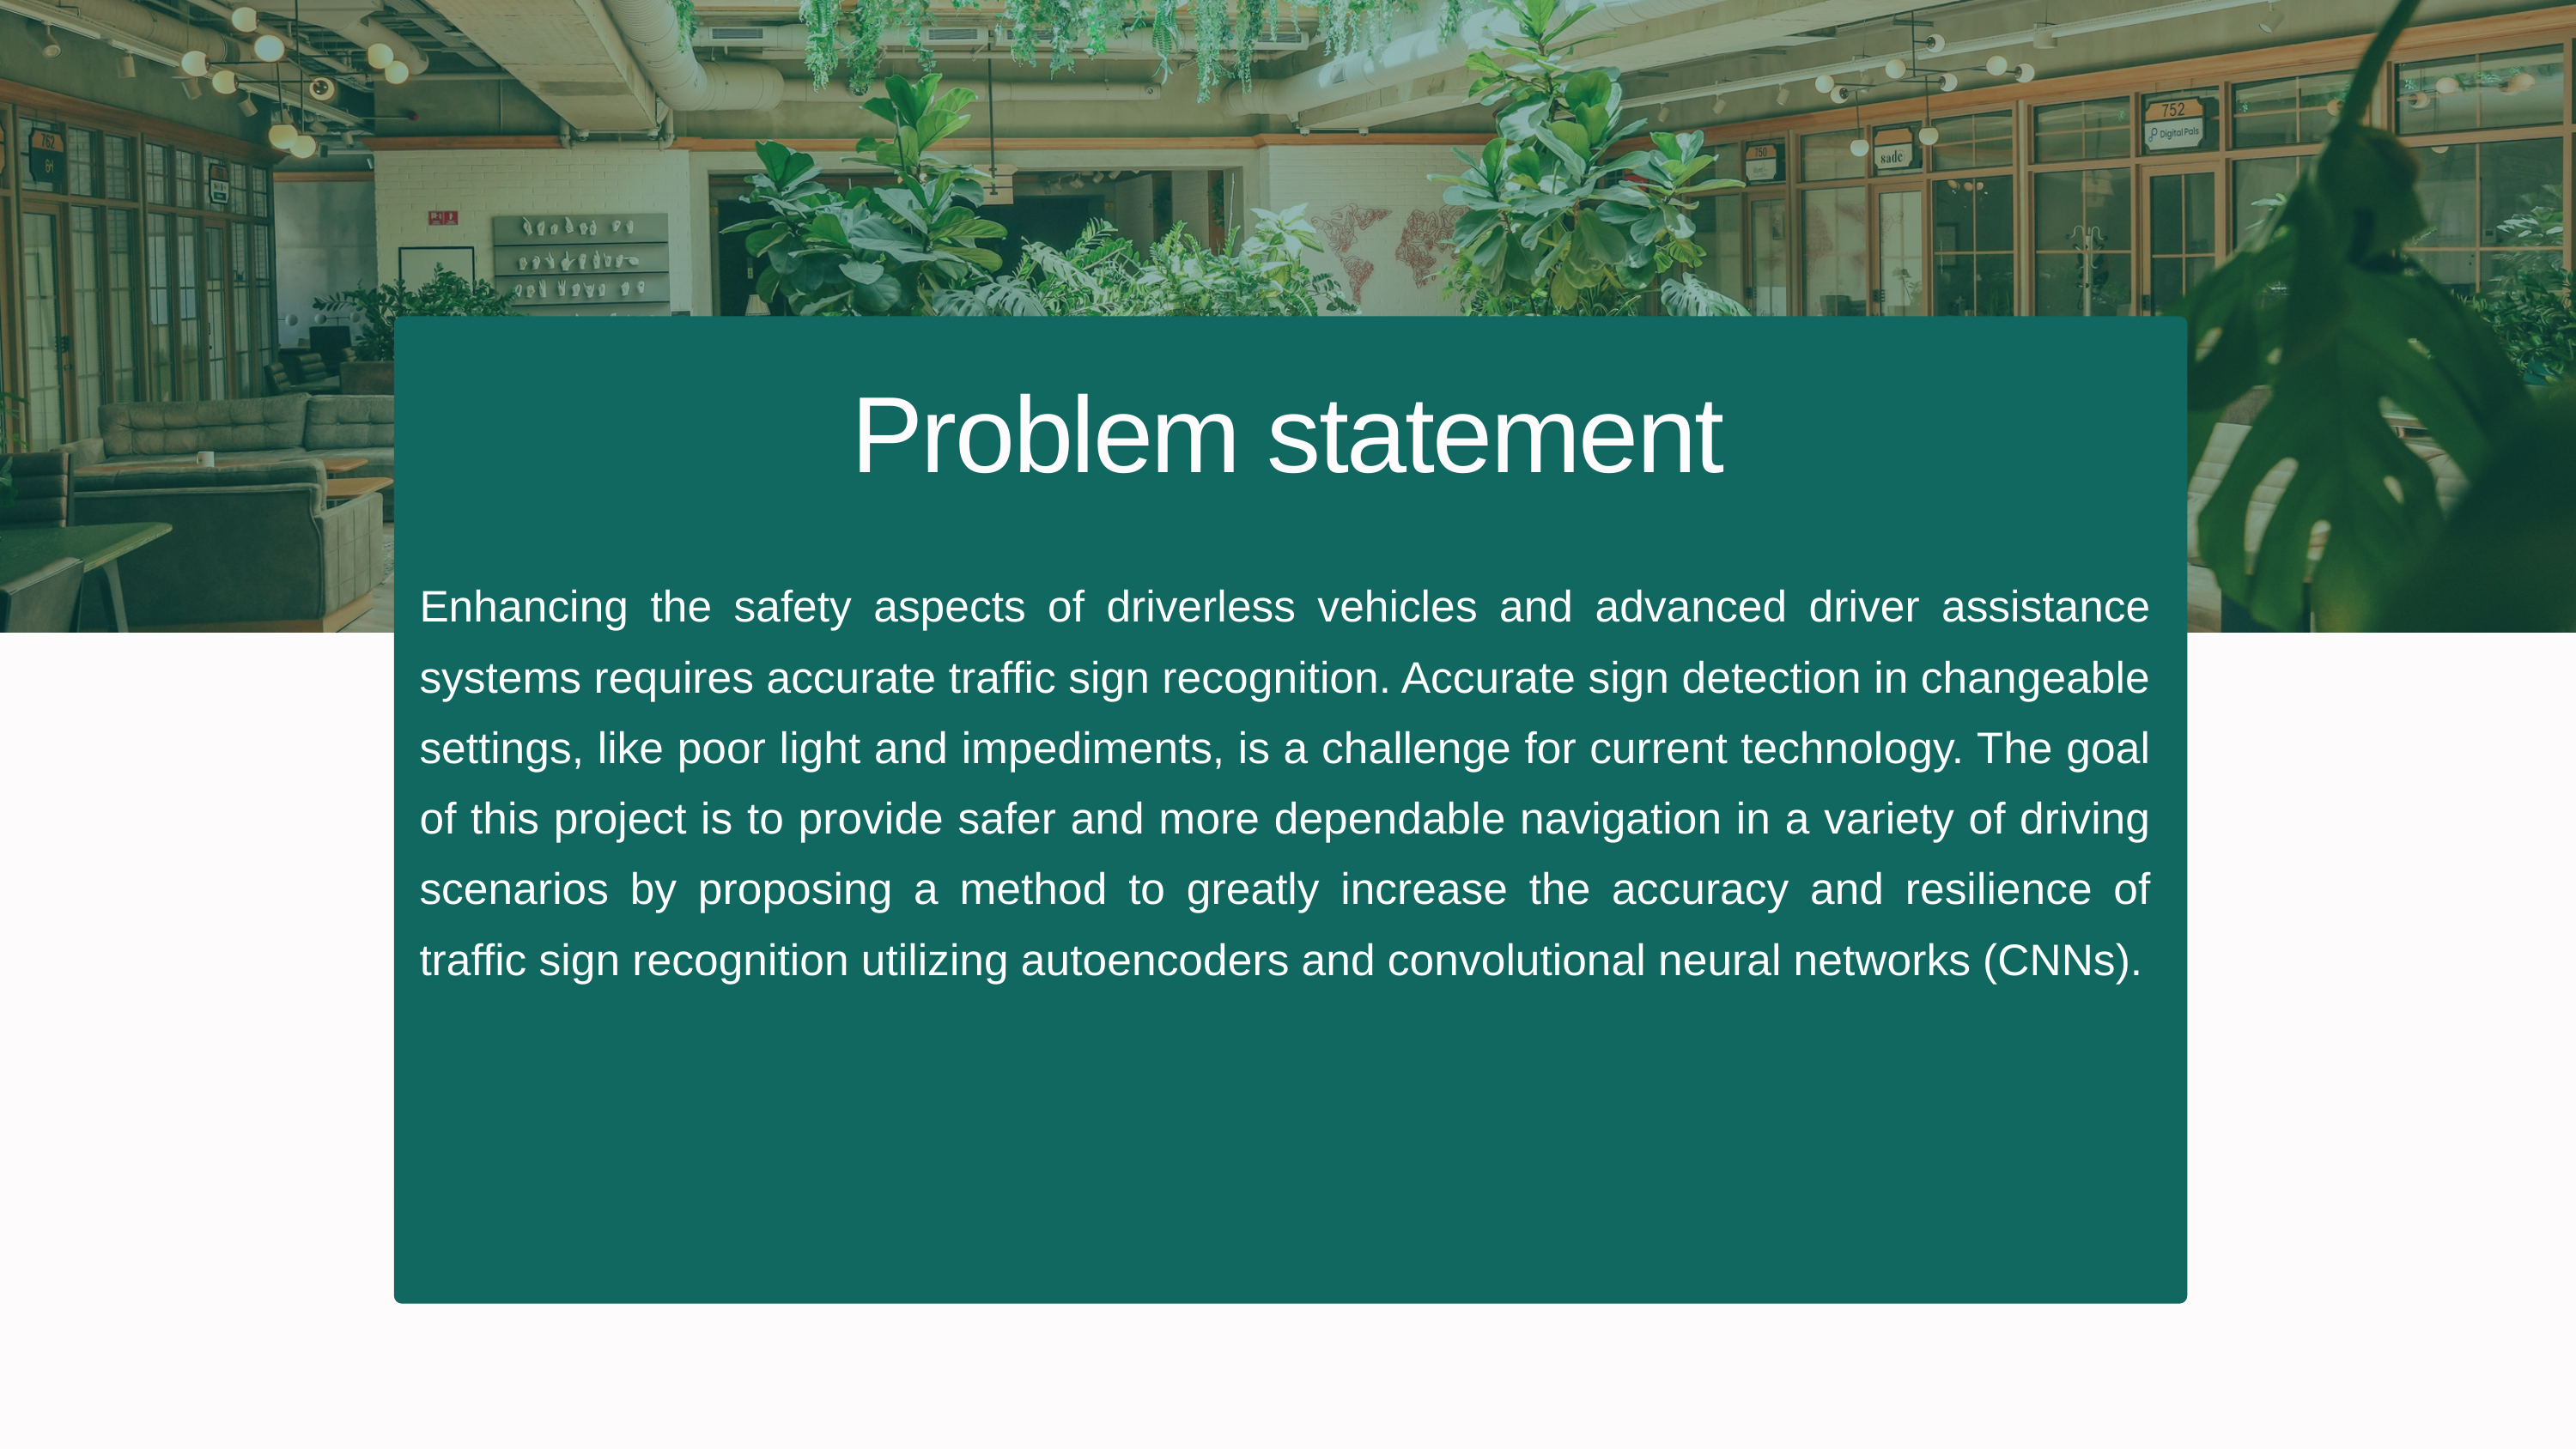

Problem statement
Enhancing the safety aspects of driverless vehicles and advanced driver assistance systems requires accurate traffic sign recognition. Accurate sign detection in changeable settings, like poor light and impediments, is a challenge for current technology. The goal of this project is to provide safer and more dependable navigation in a variety of driving scenarios by proposing a method to greatly increase the accuracy and resilience of traffic sign recognition utilizing autoencoders and convolutional neural networks (CNNs).